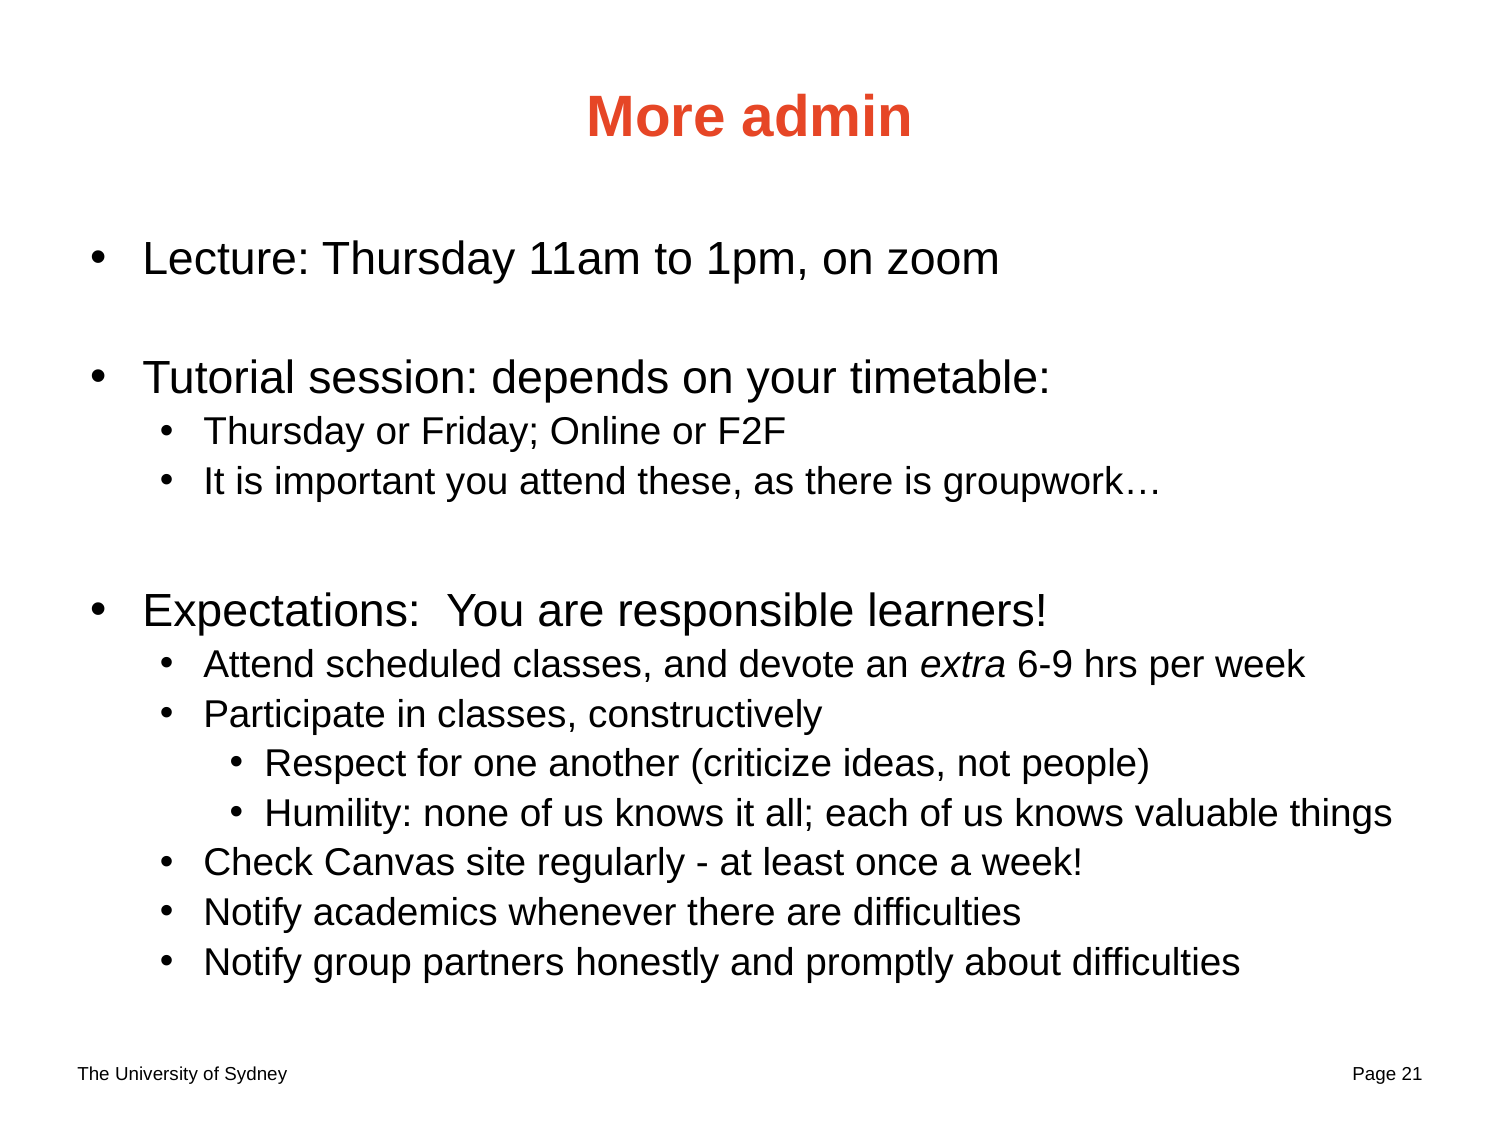

# More admin

Lecture: Thursday 11am to 1pm, on zoom

Tutorial session: depends on your timetable:
Thursday or Friday; Online or F2F
It is important you attend these, as there is groupwork…

Expectations:  You are responsible learners!
Attend scheduled classes, and devote an extra 6-9 hrs per week
Participate in classes, constructively
Respect for one another (criticize ideas, not people)
Humility: none of us knows it all; each of us knows valuable things
Check Canvas site regularly - at least once a week!
Notify academics whenever there are difficulties
Notify group partners honestly and promptly about difficulties